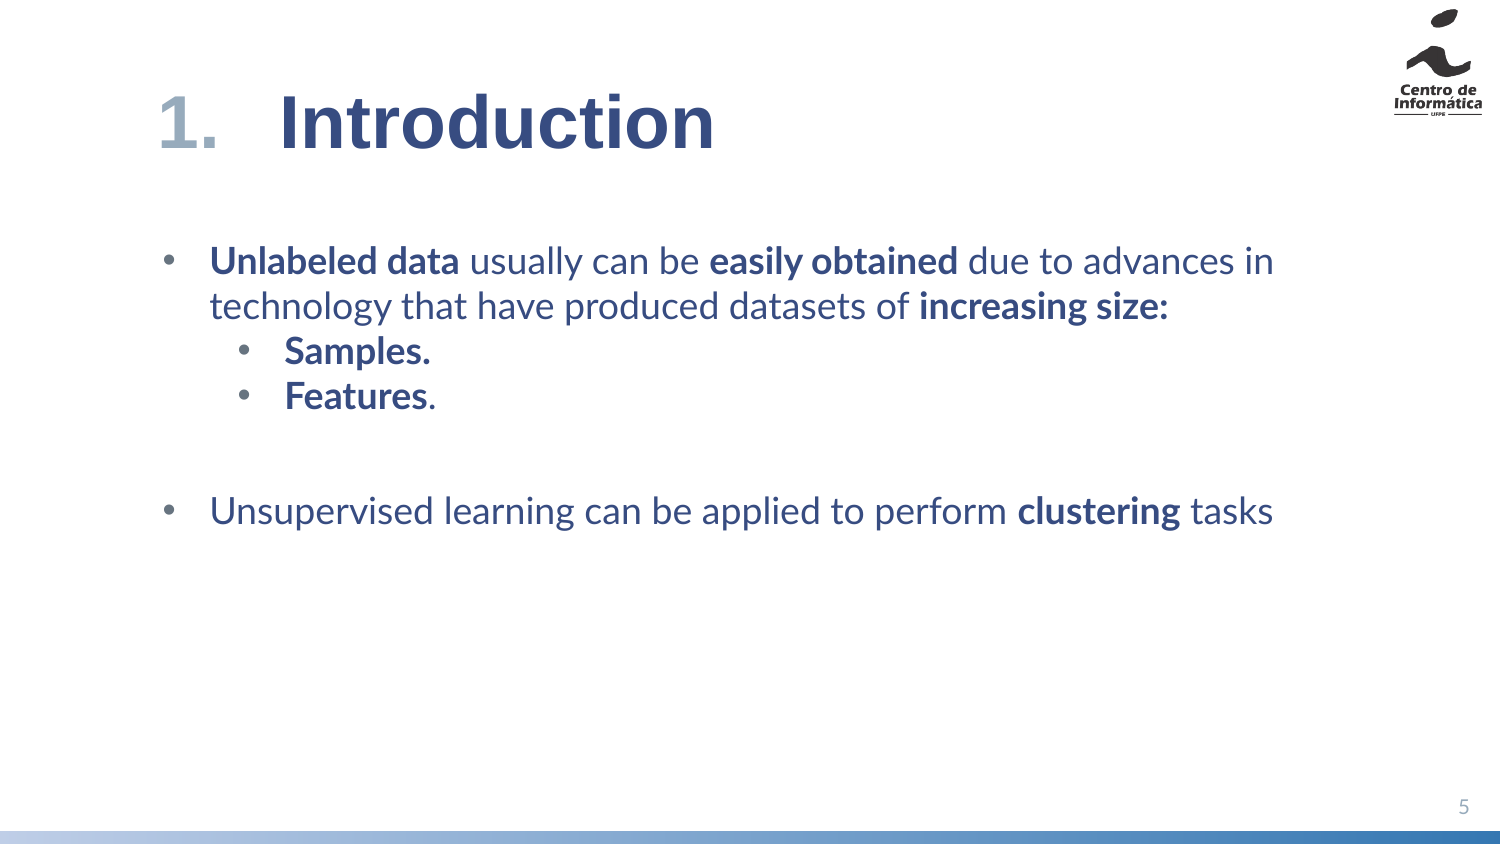

# Introduction
Unlabeled data usually can be easily obtained due to advances in technology that have produced datasets of increasing size:
Samples.
Features.

Unsupervised learning can be applied to perform clustering tasks
5